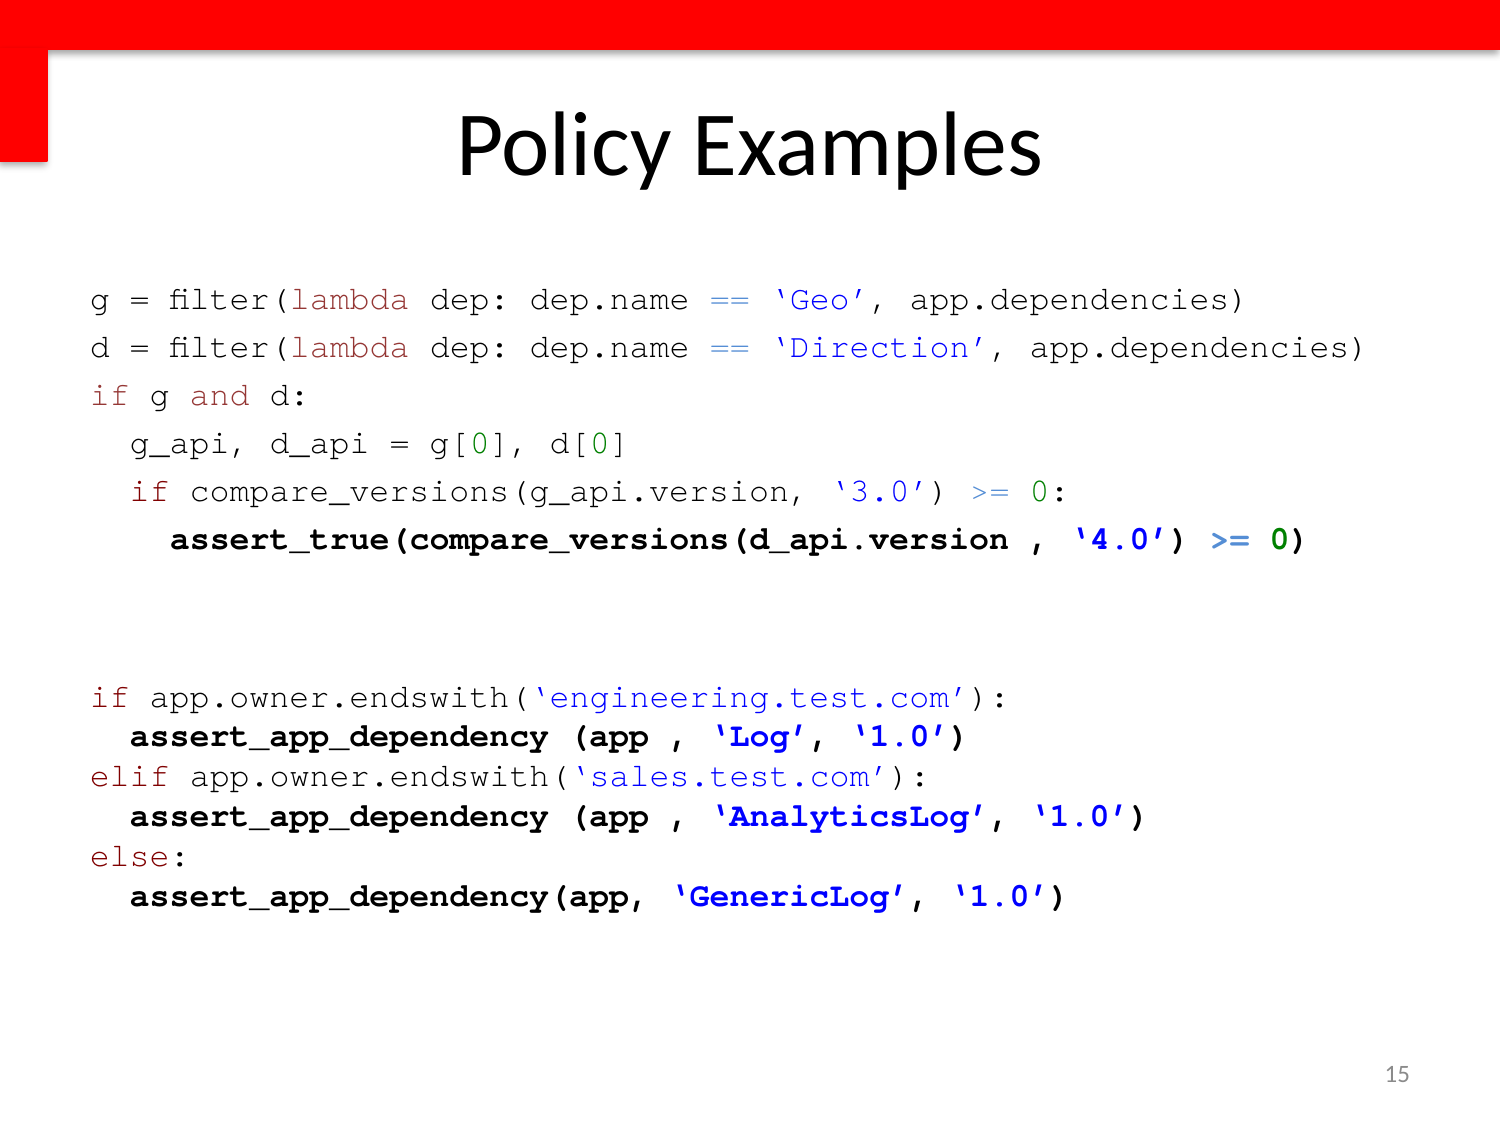

# Policy Examples
g = filter(lambda dep: dep.name == ‘Geo’, app.dependencies)
d = filter(lambda dep: dep.name == ‘Direction’, app.dependencies)
if g and d:
  g_api, d_api = g[0], d[0]
  if compare_versions(g_api.version, ‘3.0’) >= 0:
    assert_true(compare_versions(d_api.version , ‘4.0’) >= 0)
if app.owner.endswith(‘engineering.test.com’):
  assert_app_dependency (app , ‘Log’, ‘1.0’)
elif app.owner.endswith(‘sales.test.com’):
  assert_app_dependency (app , ‘AnalyticsLog’, ‘1.0’)
else:
  assert_app_dependency(app, ‘GenericLog’, ‘1.0’)
15